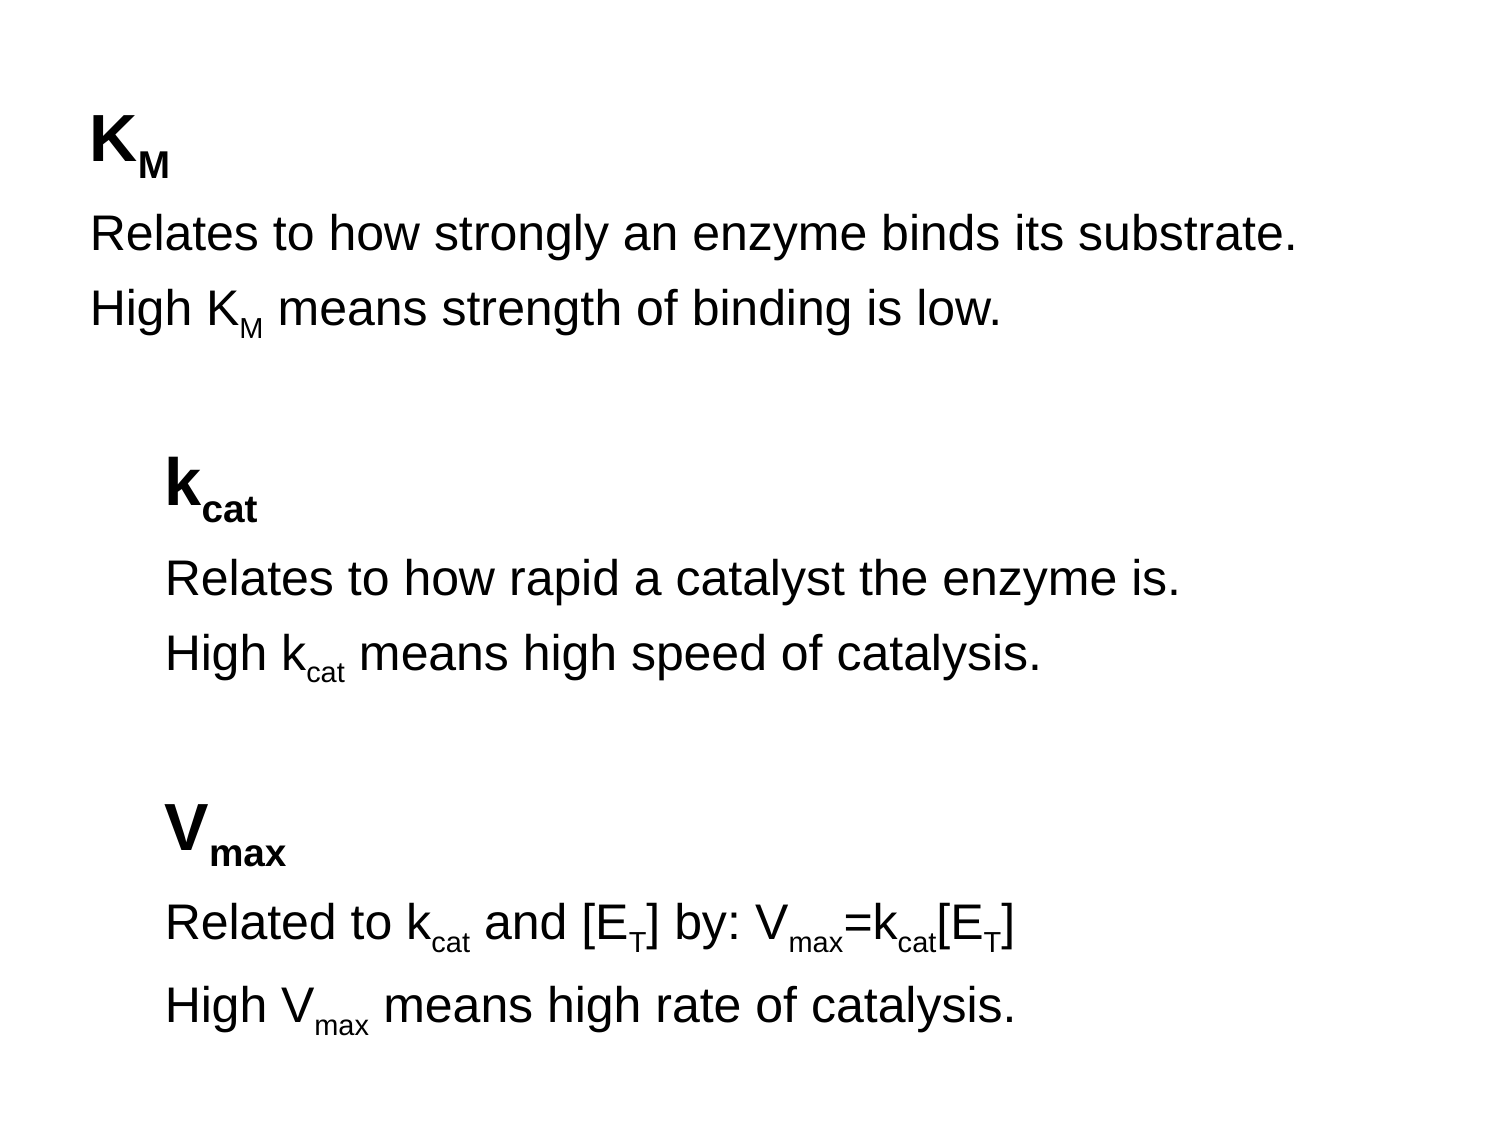

KM
Relates to how strongly an enzyme binds its substrate.
High KM means strength of binding is low.

kcat
Relates to how rapid a catalyst the enzyme is.
High kcat means high speed of catalysis.

Vmax
Related to kcat and [ET] by: Vmax=kcat[ET]
High Vmax means high rate of catalysis.